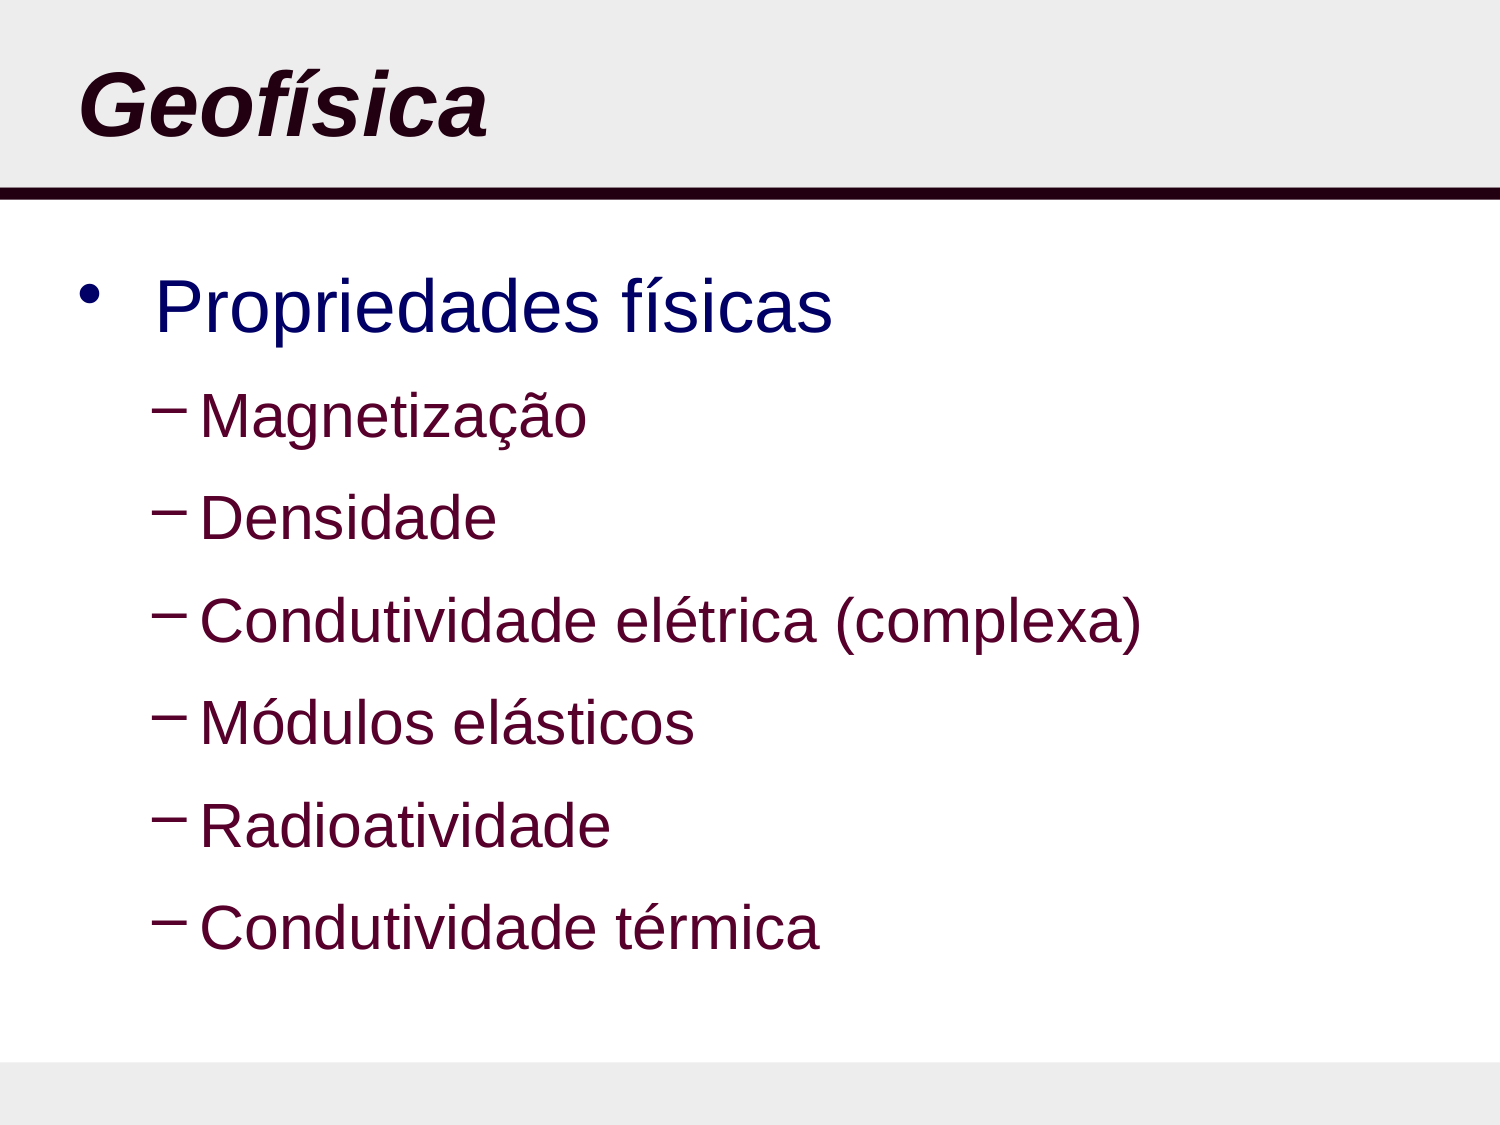

# Geofísica
 Propriedades físicas
Magnetização
Densidade
Condutividade elétrica (complexa)
Módulos elásticos
Radioatividade
Condutividade térmica